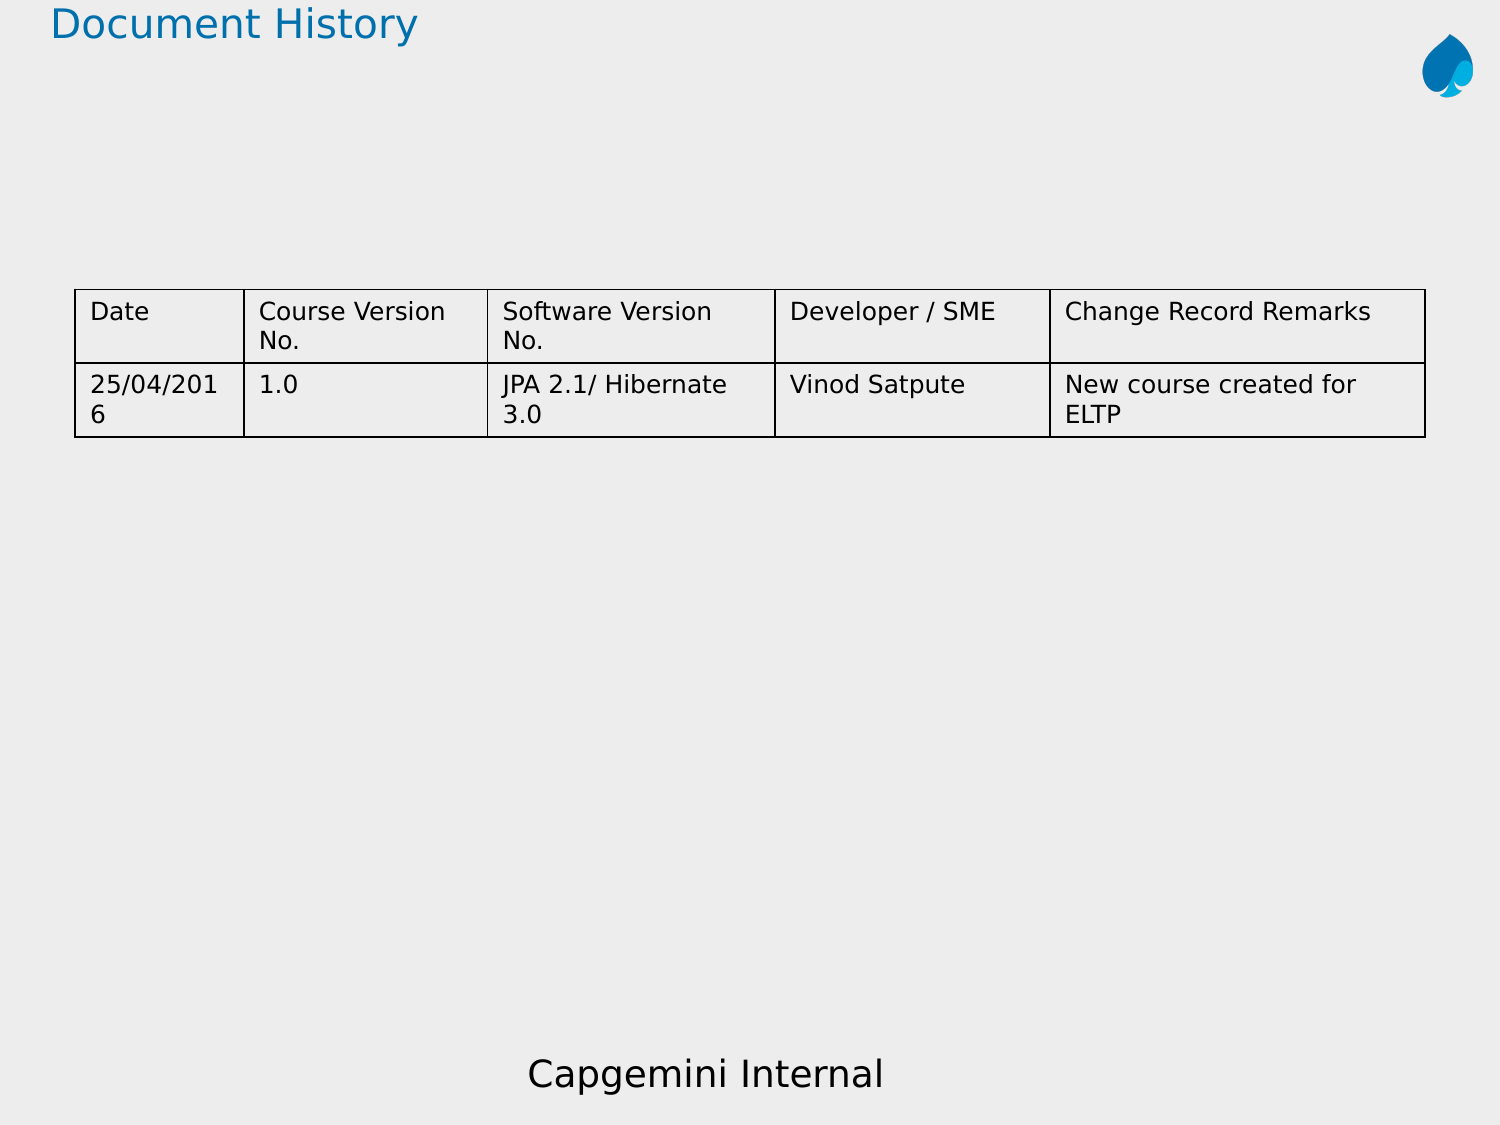

# Document History
| Date | Course Version No. | Software Version No. | Developer / SME | Change Record Remarks |
| --- | --- | --- | --- | --- |
| 25/04/2016 | 1.0 | JPA 2.1/ Hibernate 3.0 | Vinod Satpute | New course created for ELTP |
Capgemini Internal